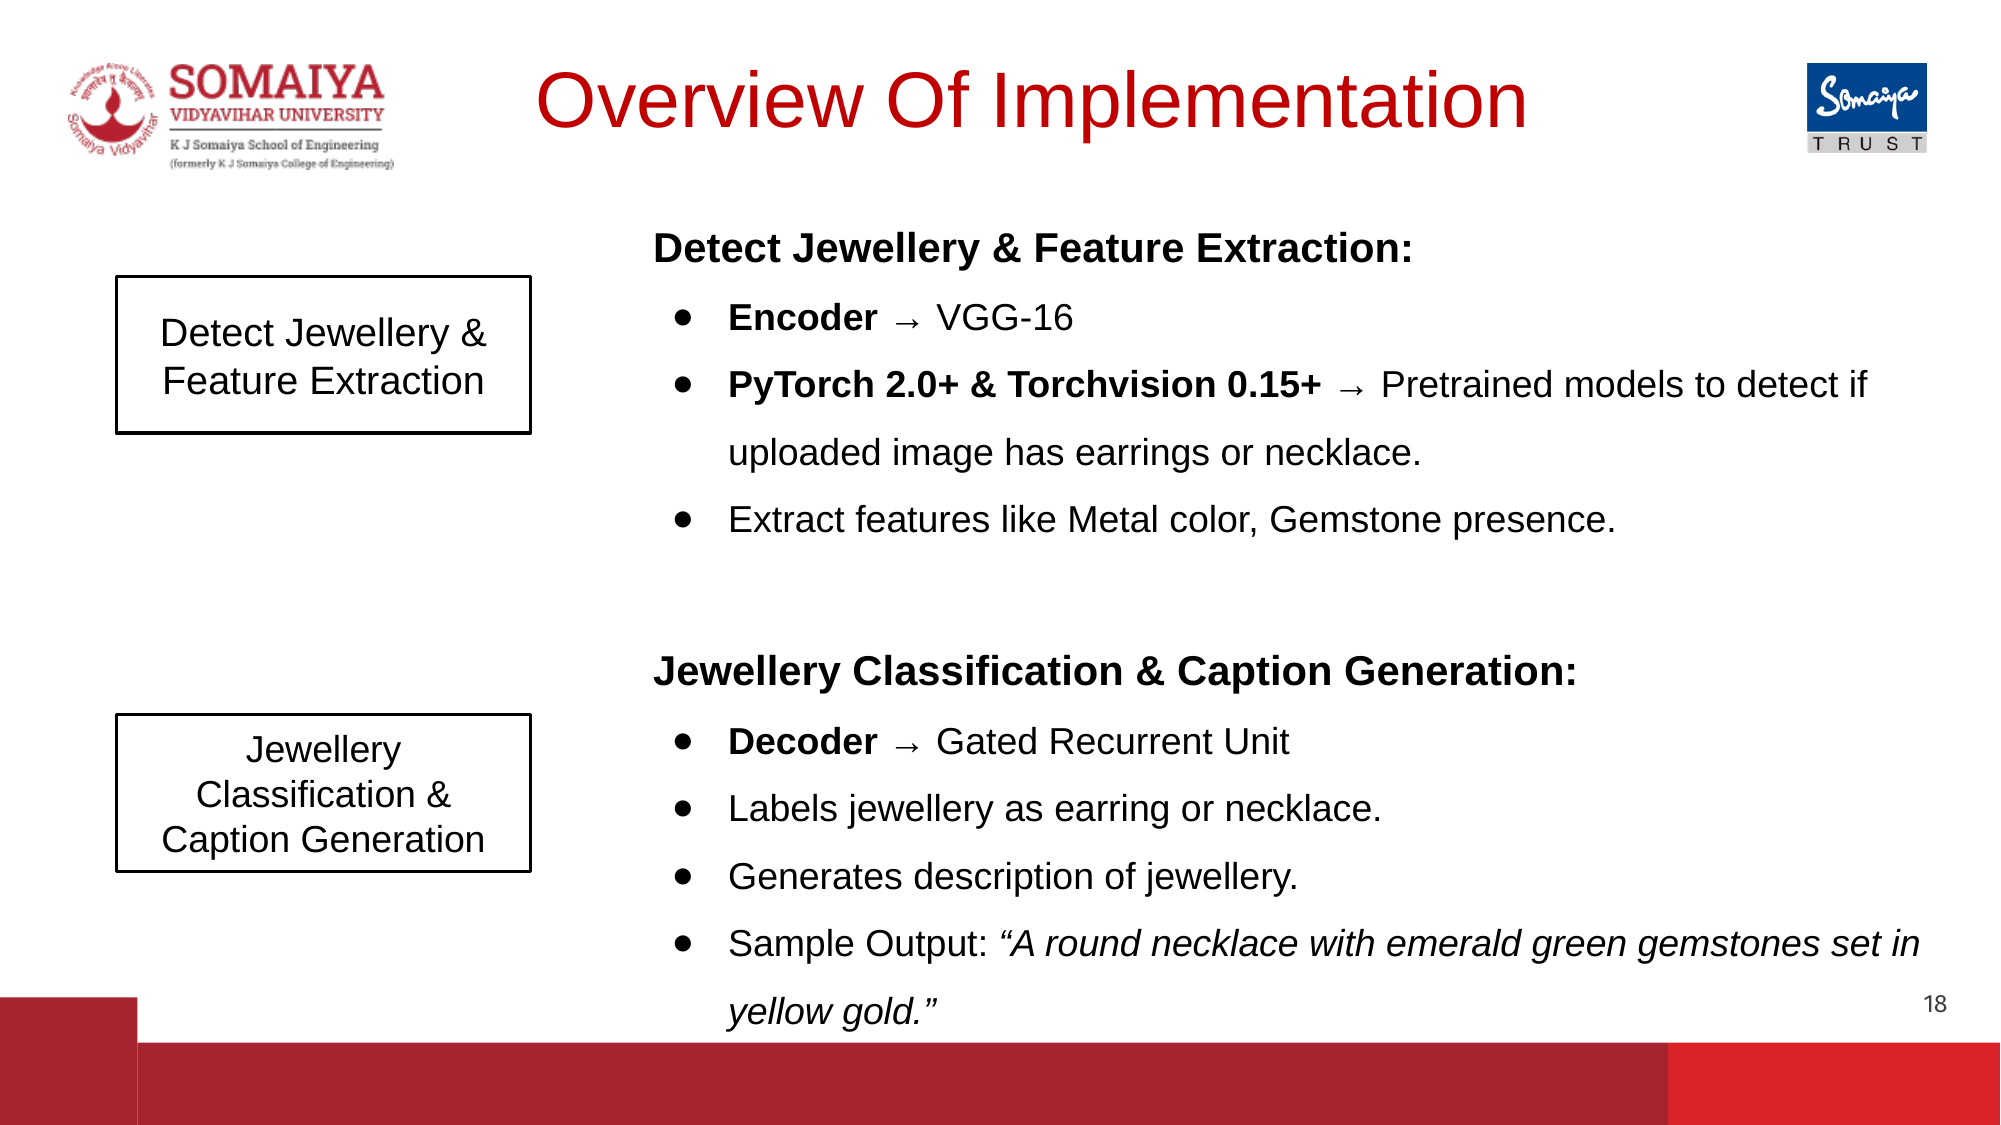

# Overview Of Implementation
Detect Jewellery & Feature Extraction:
Encoder → VGG-16
PyTorch 2.0+ & Torchvision 0.15+ → Pretrained models to detect if uploaded image has earrings or necklace.
Extract features like Metal color, Gemstone presence.

Jewellery Classification & Caption Generation:
Decoder → Gated Recurrent Unit
Labels jewellery as earring or necklace.
Generates description of jewellery.
Sample Output: “A round necklace with emerald green gemstones set in yellow gold.”
Detect Jewellery &
Feature Extraction
Jewellery Classification & Caption Generation
18